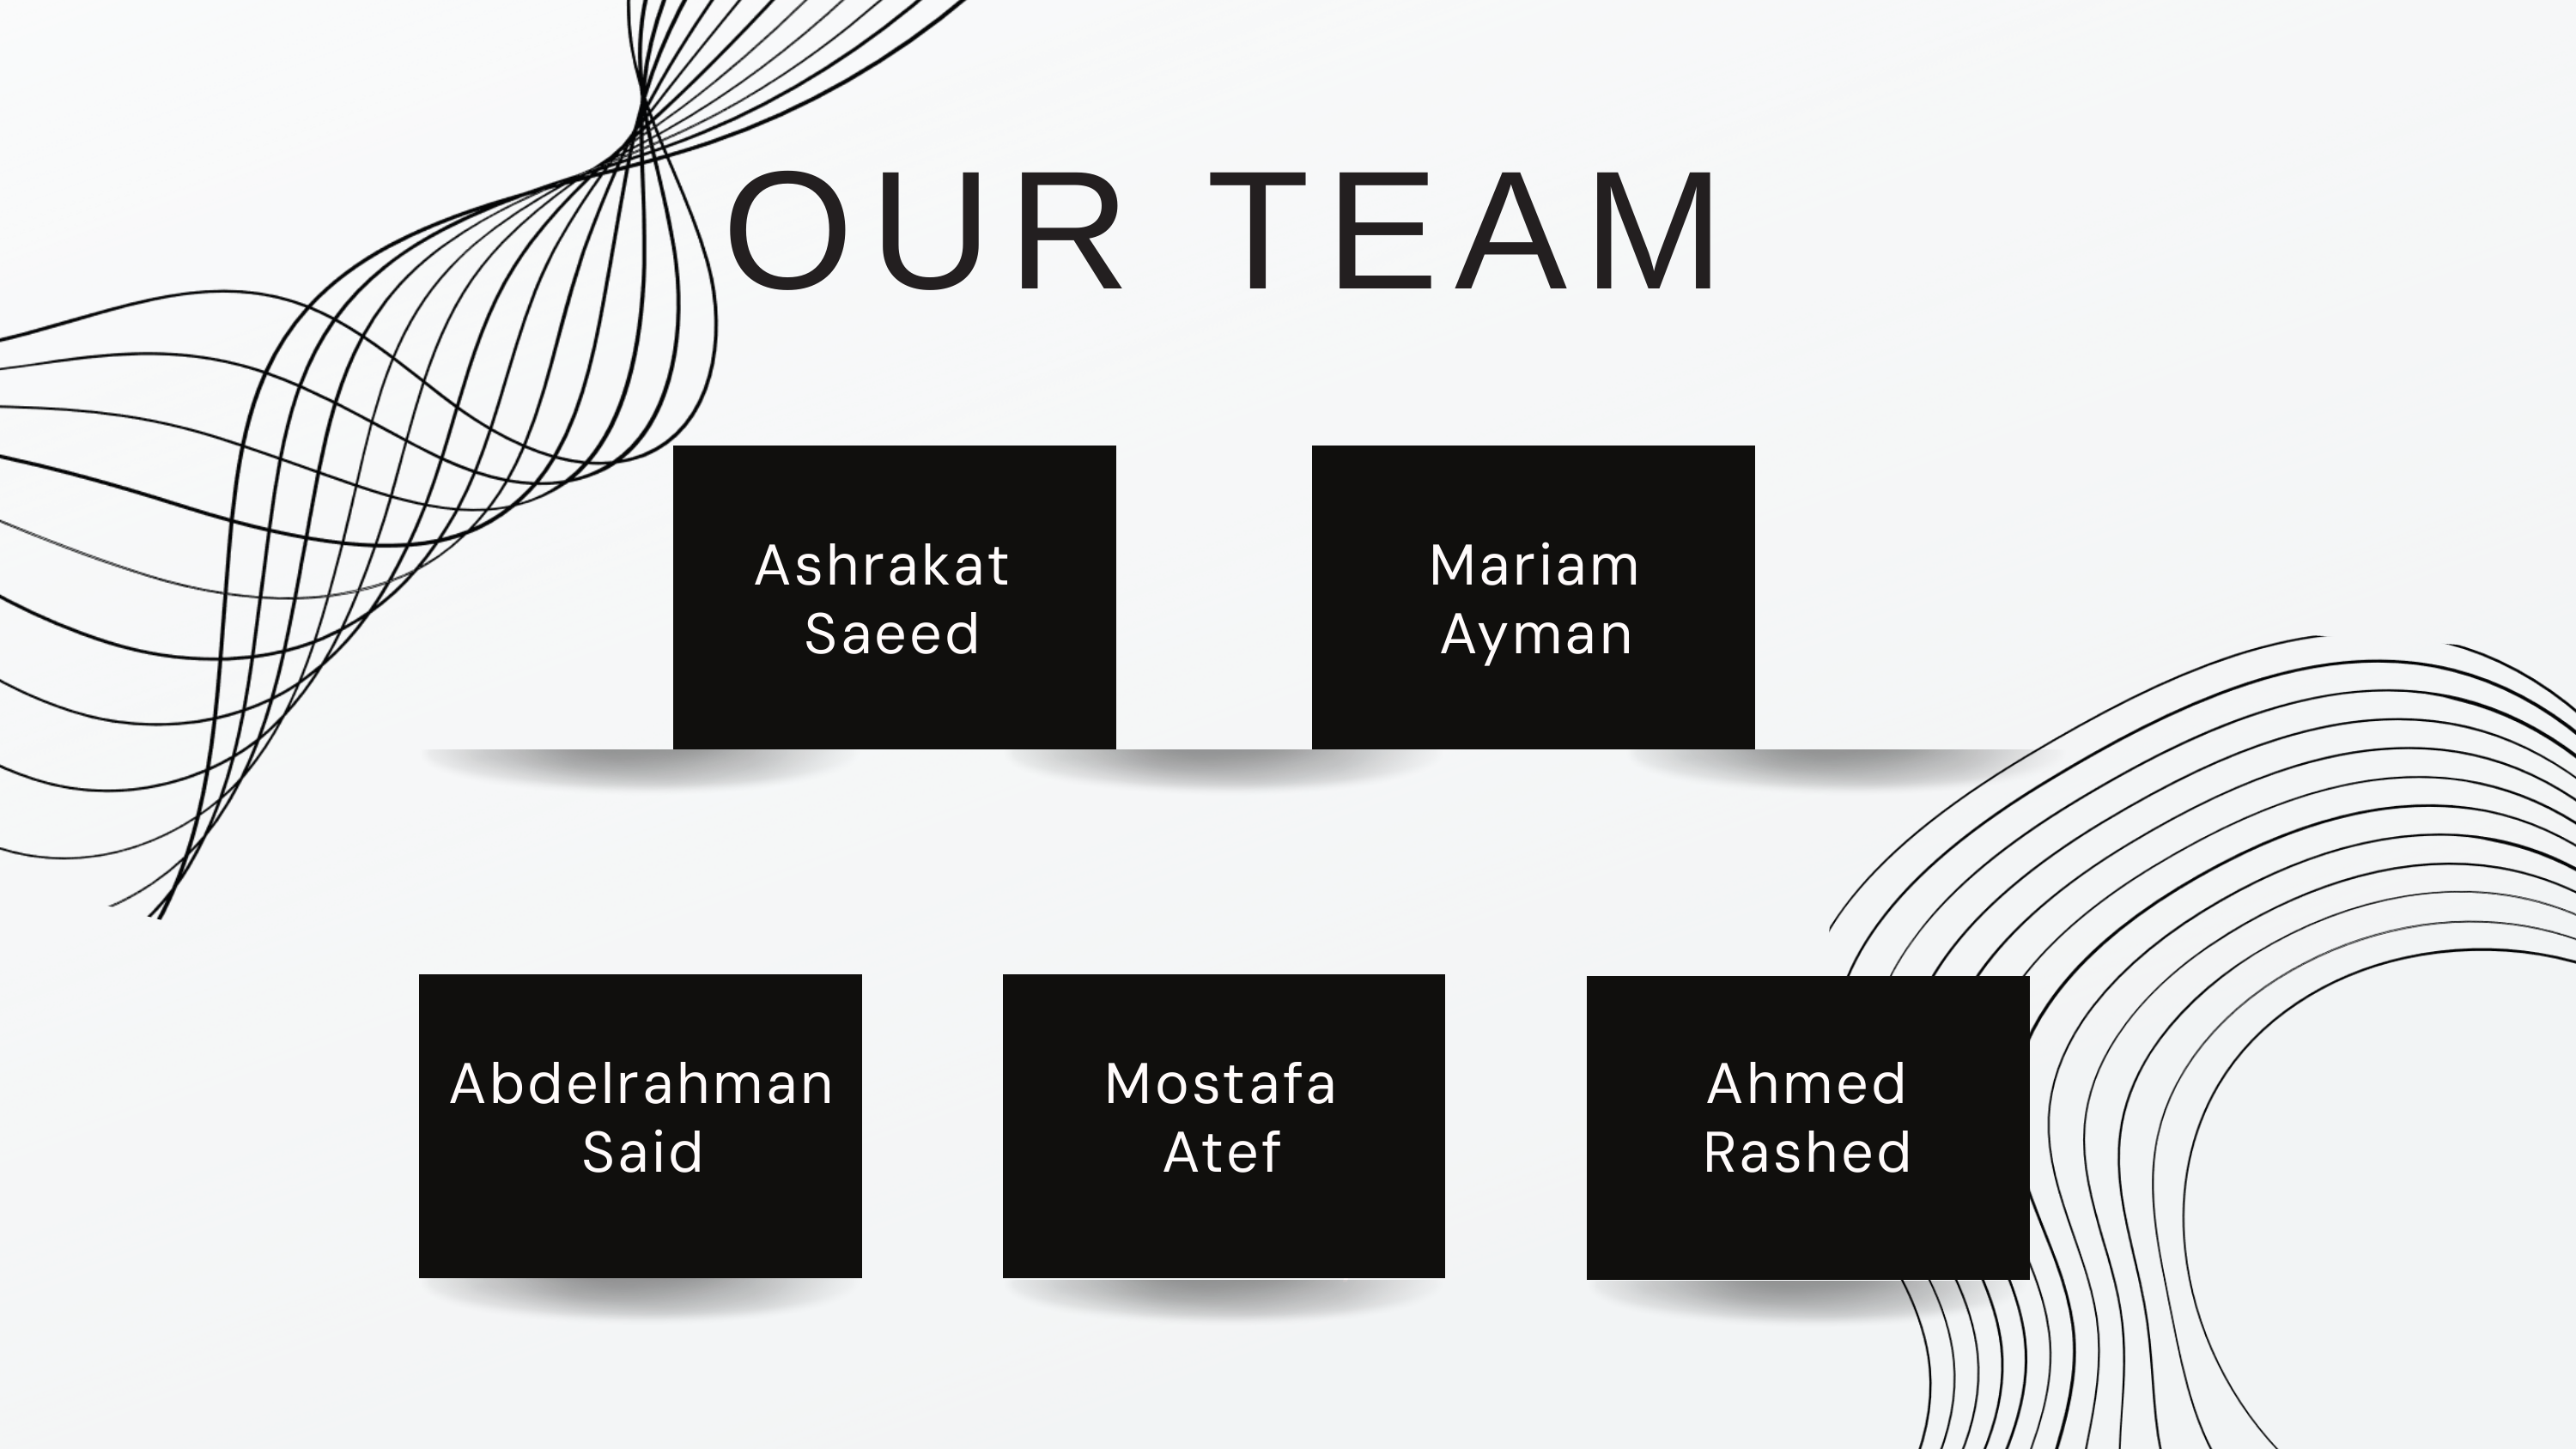

OUR TEAM

Ashrakat  Saeed
Mariam Ayman

Abdelrahman Said
Mostafa Atef
Ahmed Rashed
Ceo Of Ingoude Company
Ceo Of Ingoude Company
Drew Holloway